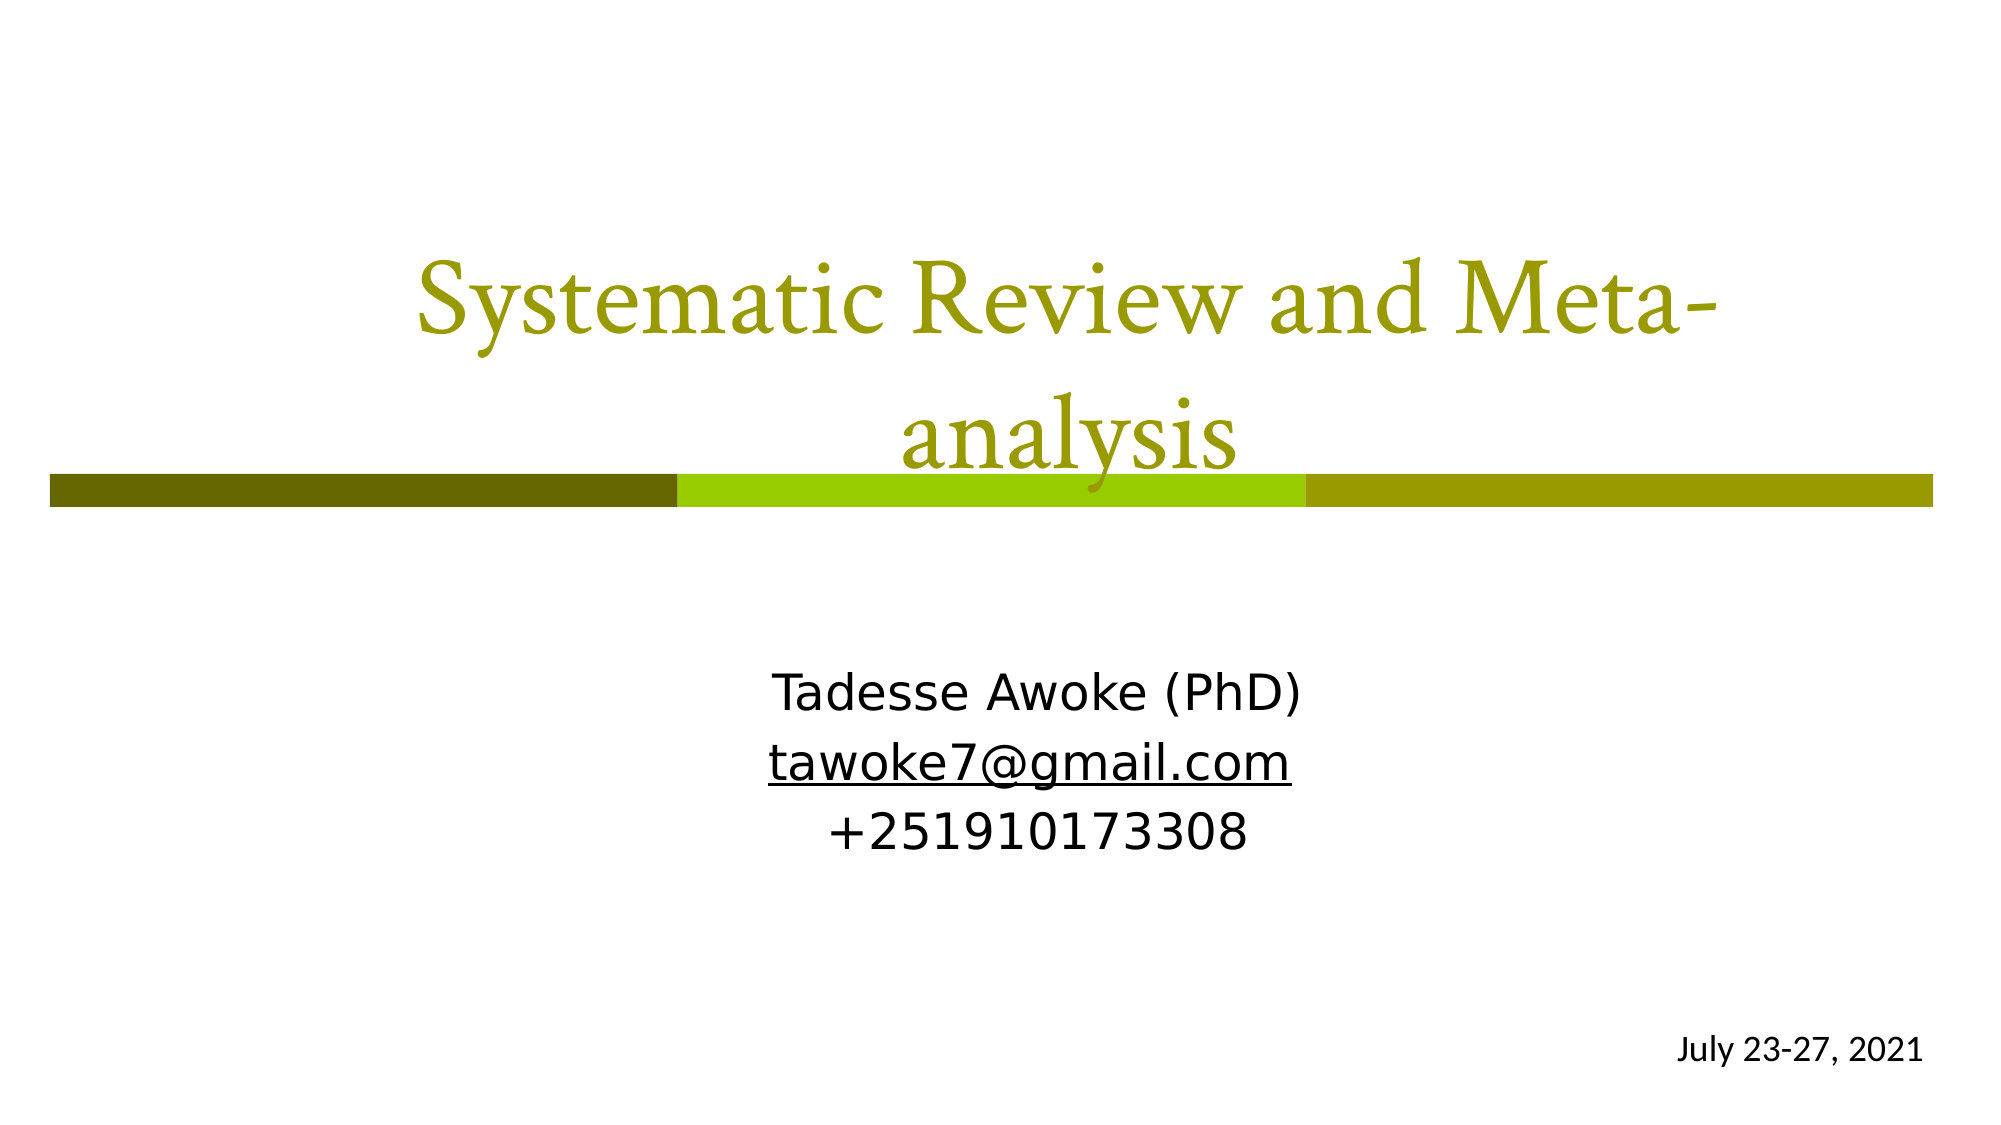

# Systematic Review and Meta-analysis
Tadesse Awoke (PhD)
tawoke7@gmail.com
+251910173308

July 23-27, 2021